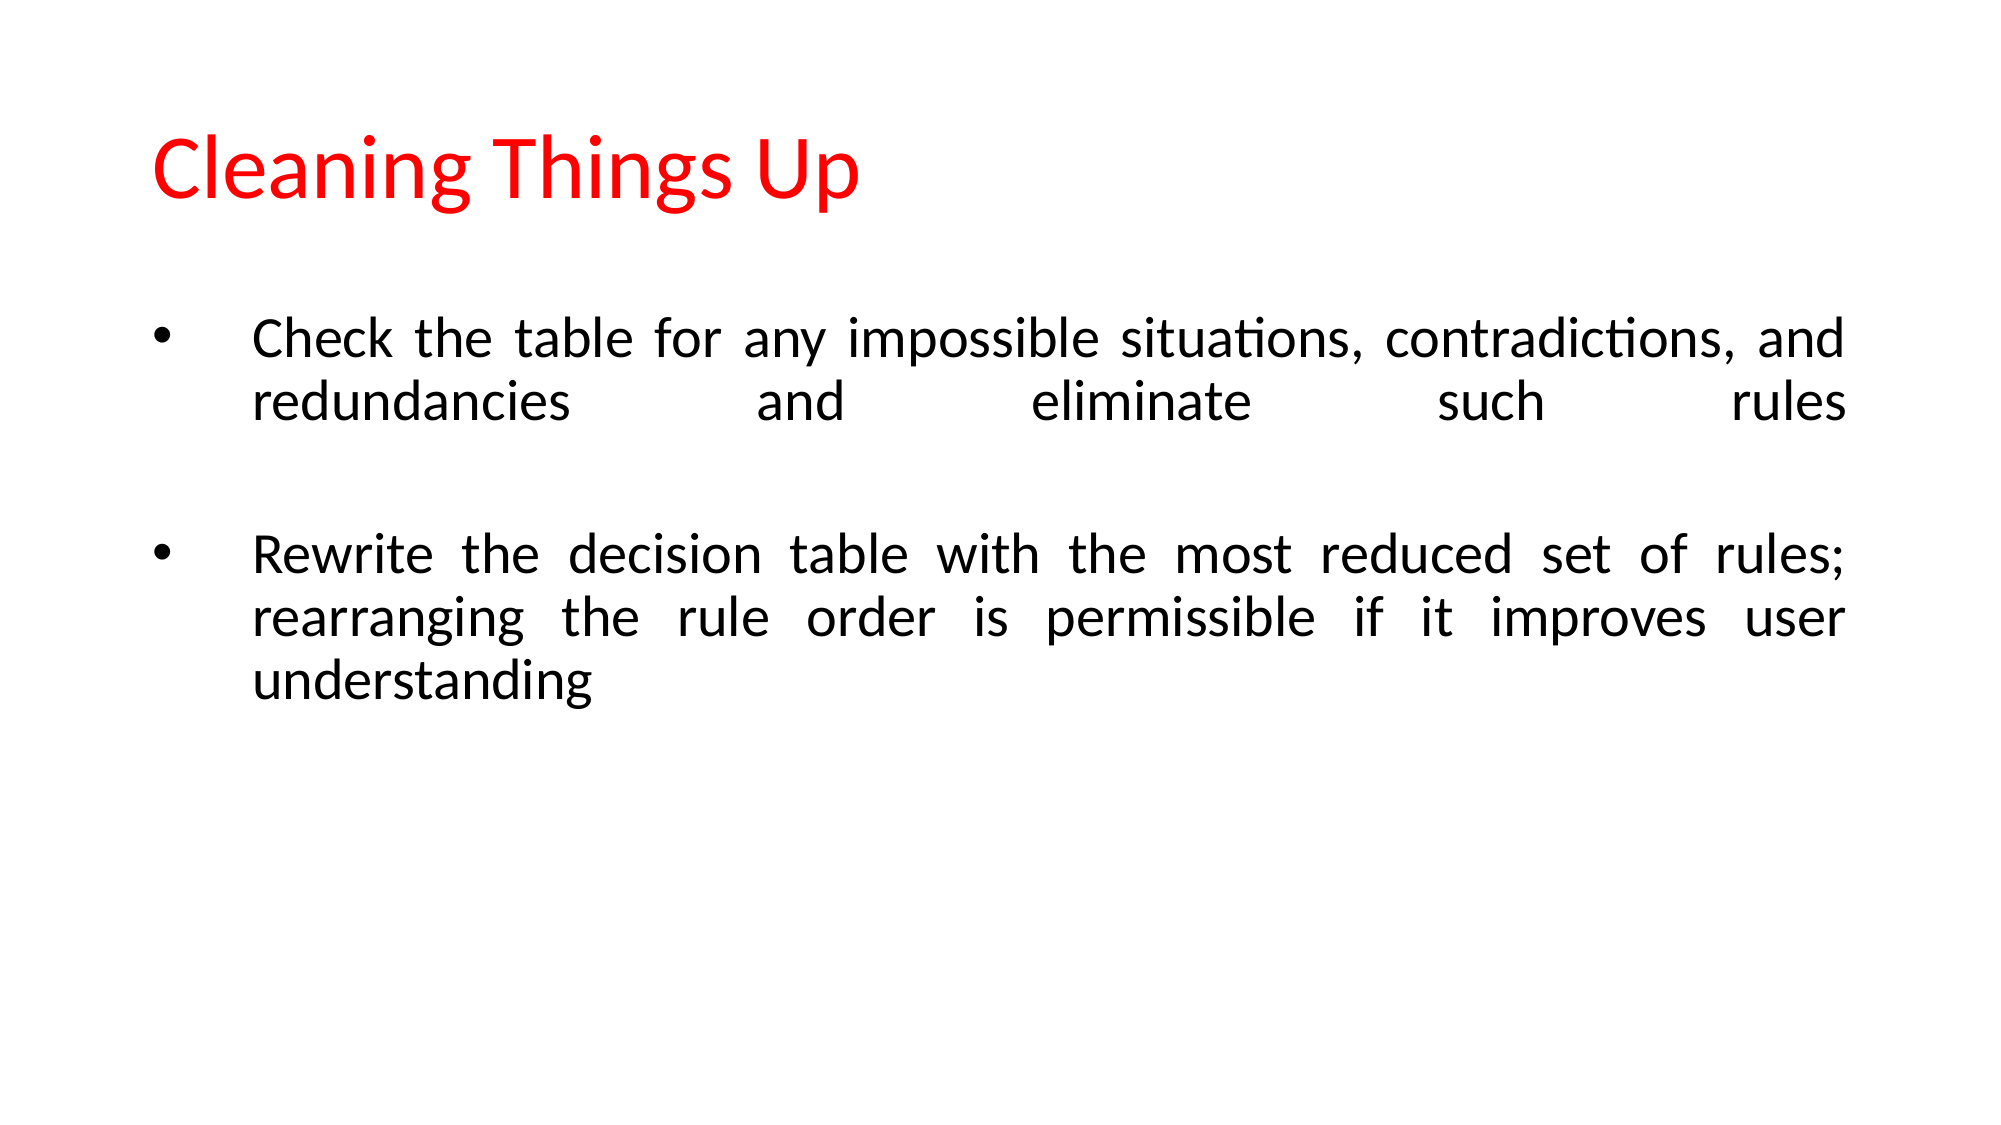

# Cleaning Things Up
Check the table for any impossible situations, contradictions, and redundancies and eliminate such rules
Rewrite the decision table with the most reduced set of rules; rearranging the rule order is permissible if it improves user understanding